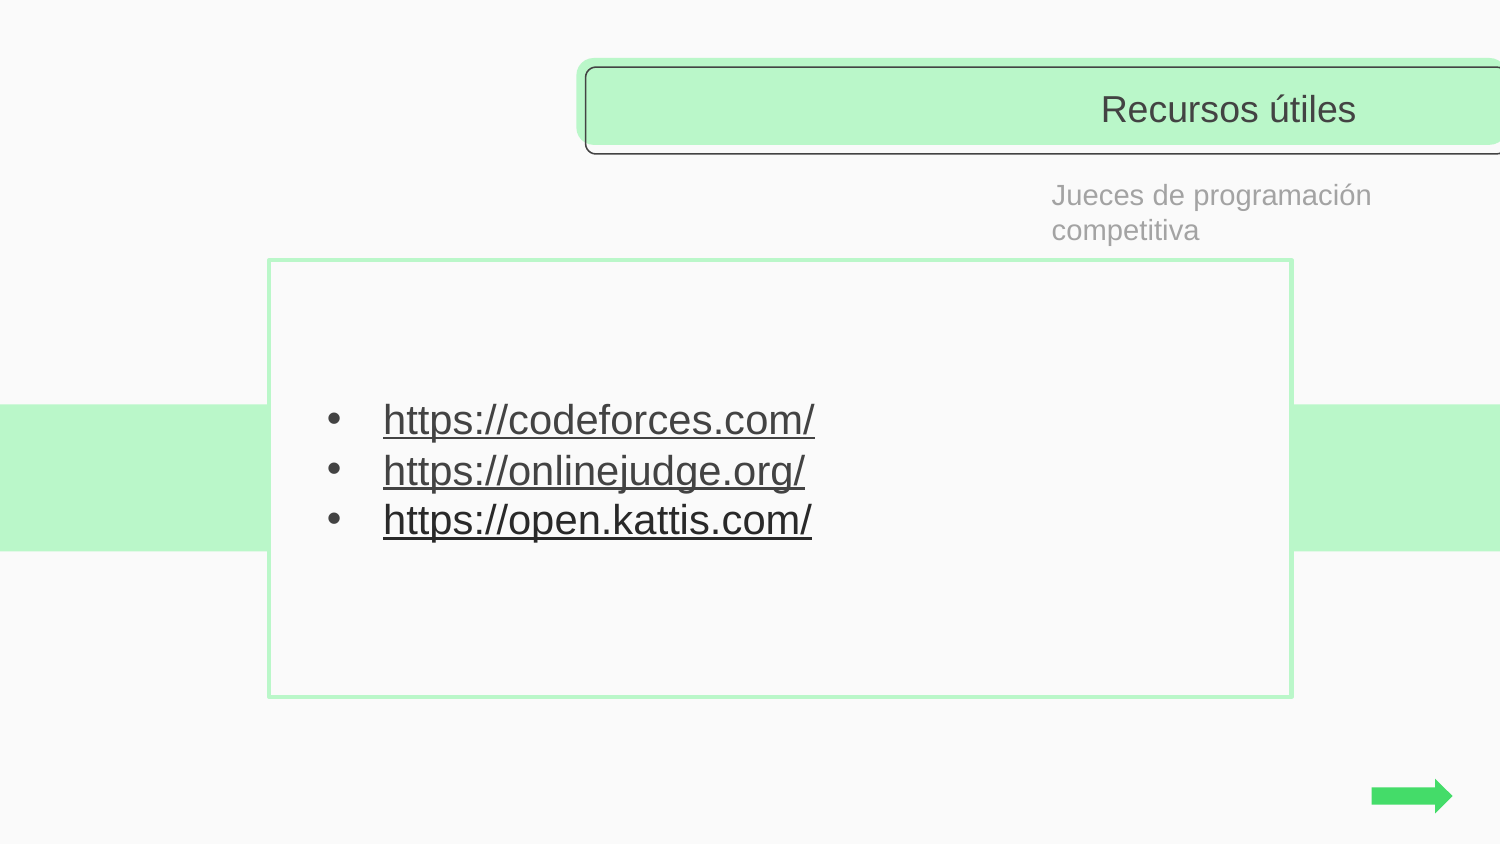

# Recursos útiles
Jueces de programación competitiva
https://codeforces.com/
https://onlinejudge.org/
https://open.kattis.com/